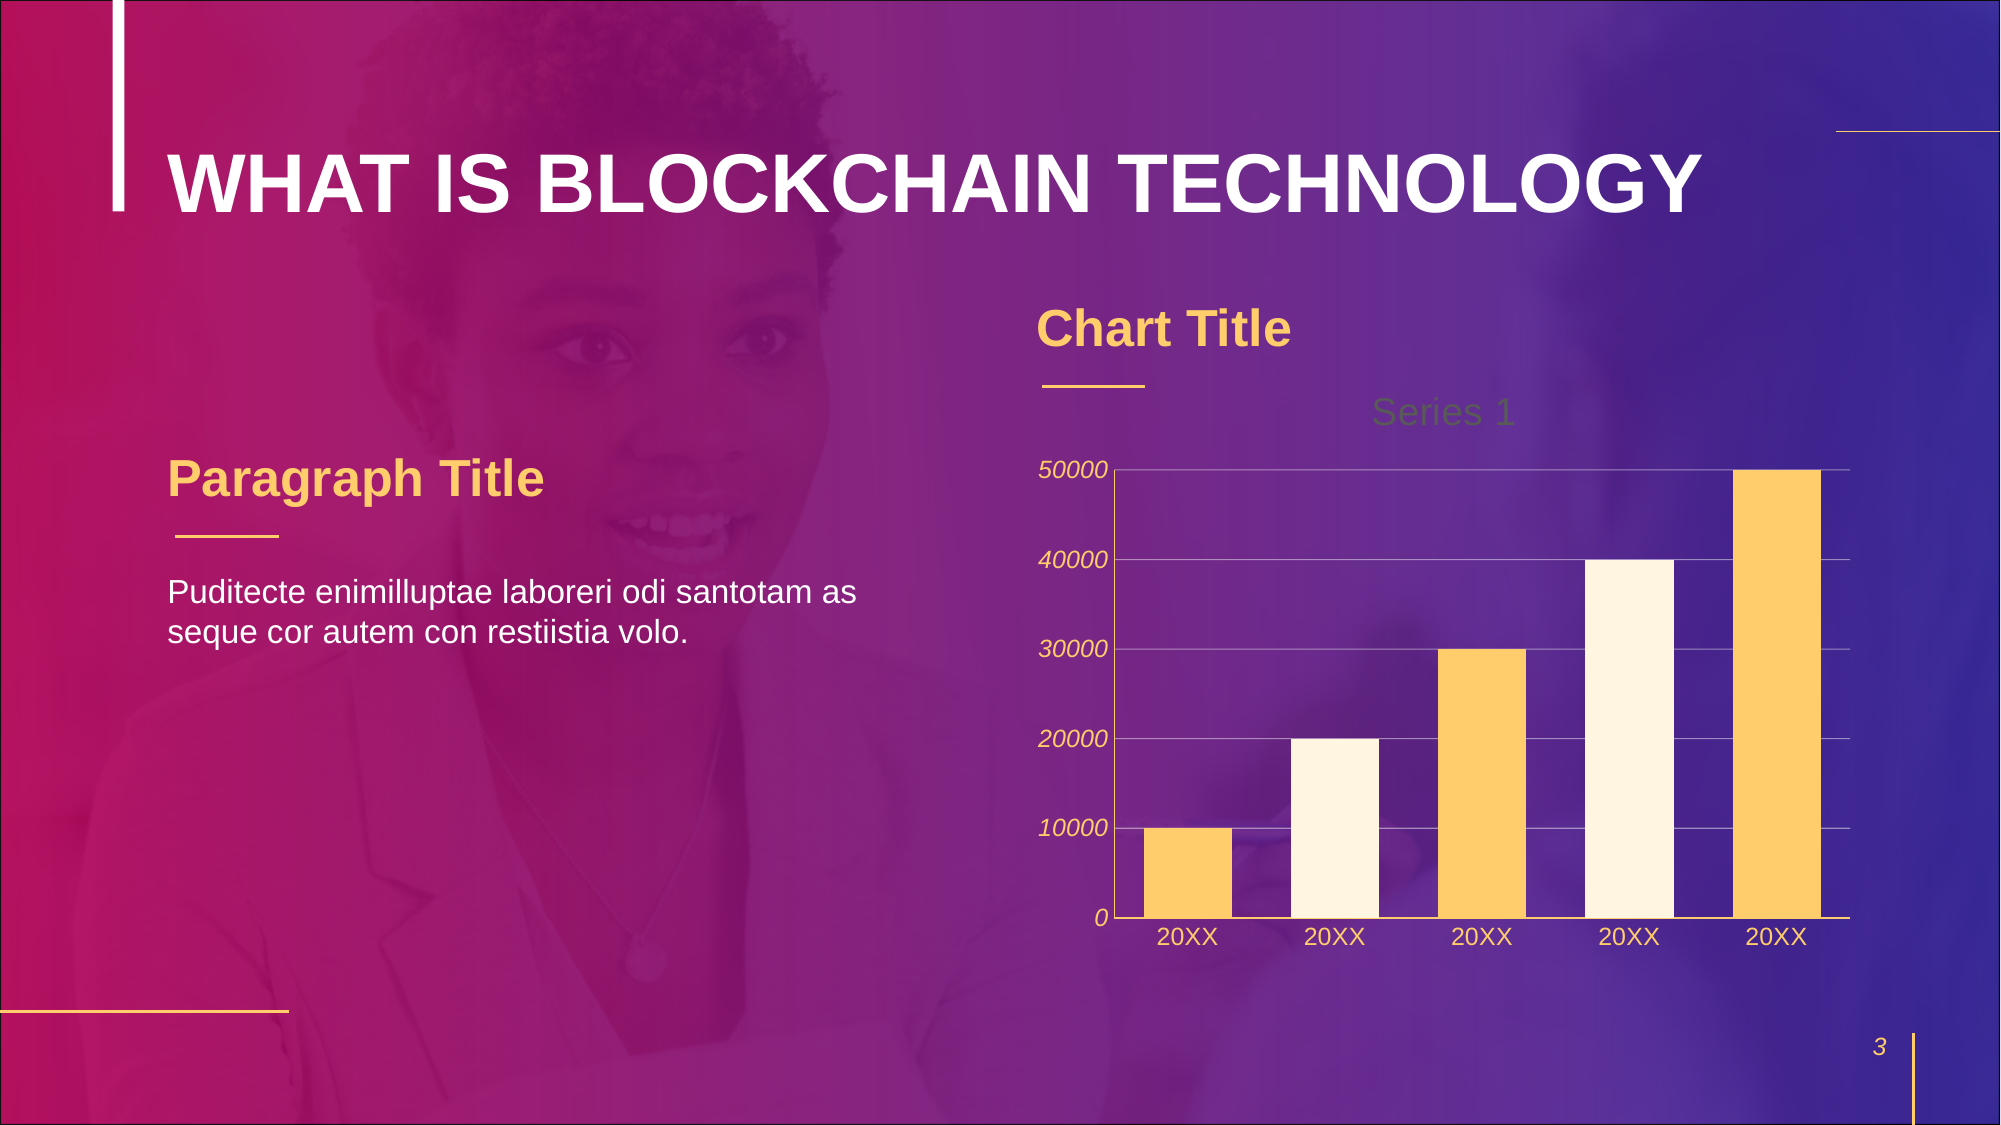

# WHAT IS BLOCKCHAIN TECHNOLOGY
Chart Title

### Chart:

| Category | Series 1 |
|---|---|
| 20XX | 10000.0 |
| 20XX | 20000.0 |
| 20XX | 30000.0 |
| 20XX | 40000.0 |
| 20XX | 50000.0 |
Paragraph Title
Puditecte enimilluptae laboreri odi santotam as seque cor autem con restiistia volo.
3